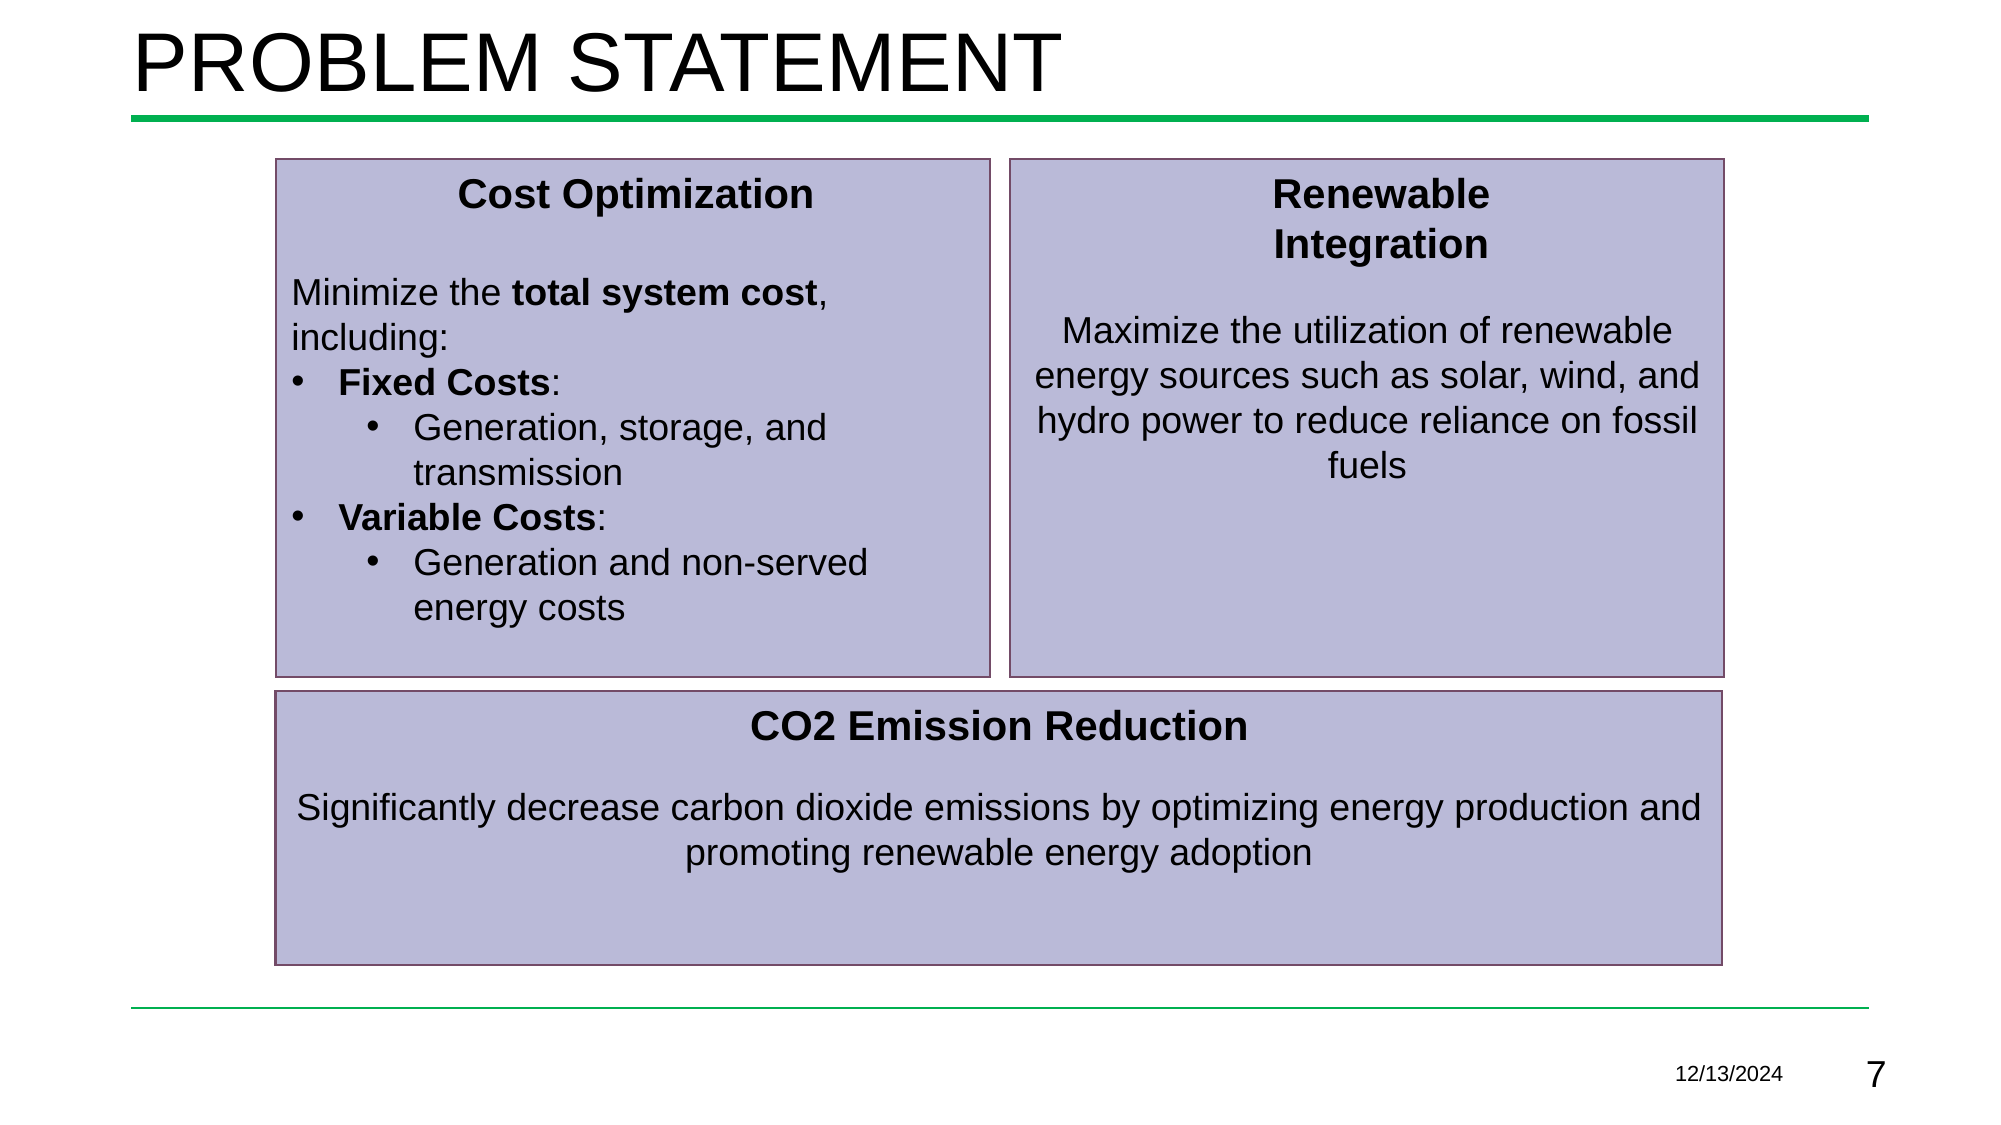

# Problem statement

Minimize the total system cost, including:
Fixed Costs:
Generation, storage, and transmission
Variable Costs:
Generation and non-served energy costs

Cost Optimization
Maximize the utilization of renewable energy sources such as solar, wind, and hydro power to reduce reliance on fossil fuels

Renewable Integration

Significantly decrease carbon dioxide emissions by optimizing energy production and promoting renewable energy adoption
CO2 Emission Reduction

12/13/2024
7